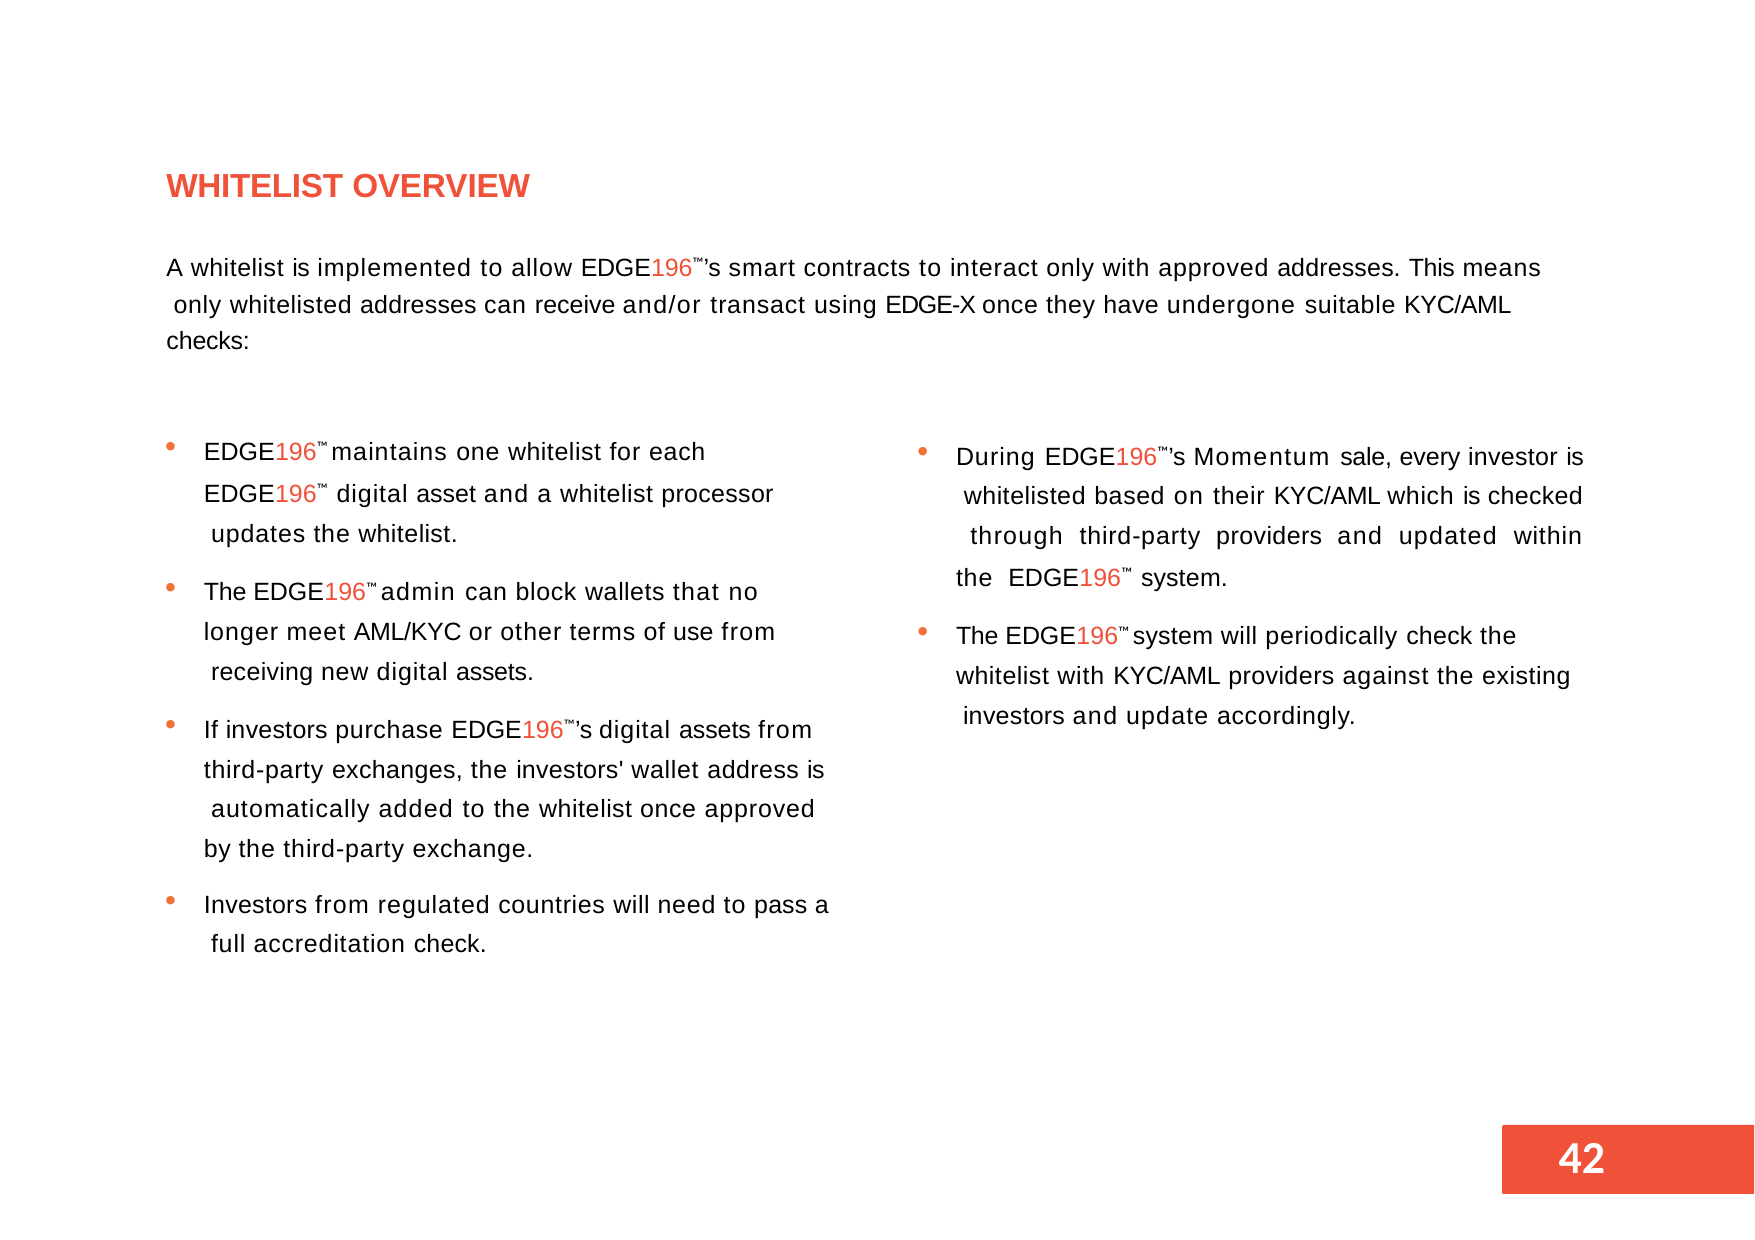

WHITELIST OVERVIEW
A whitelist is implemented to allow EDGE196™’s smart contracts to interact only with approved addresses. This means  only whitelisted addresses can receive and/or transact using EDGE-X once they have undergone suitable KYC/AML  checks:
EDGE196™ maintains one whitelist for each  EDGE196™ digital asset and a whitelist processor  updates the whitelist.
The EDGE196™ admin can block wallets that no  longer meet AML/KYC or other terms of use from  receiving new digital assets.
If investors purchase EDGE196™’s digital assets from  third-party exchanges, the investors' wallet address is  automatically added to the whitelist once approved  by the third-party exchange.
Investors from regulated countries will need to pass a  full accreditation check.
During EDGE196™’s Momentum sale, every investor is  whitelisted based on their KYC/AML which is checked  through third-party providers and updated within the  EDGE196™ system.
The EDGE196™ system will periodically check the  whitelist with KYC/AML providers against the existing  investors and update accordingly.
42